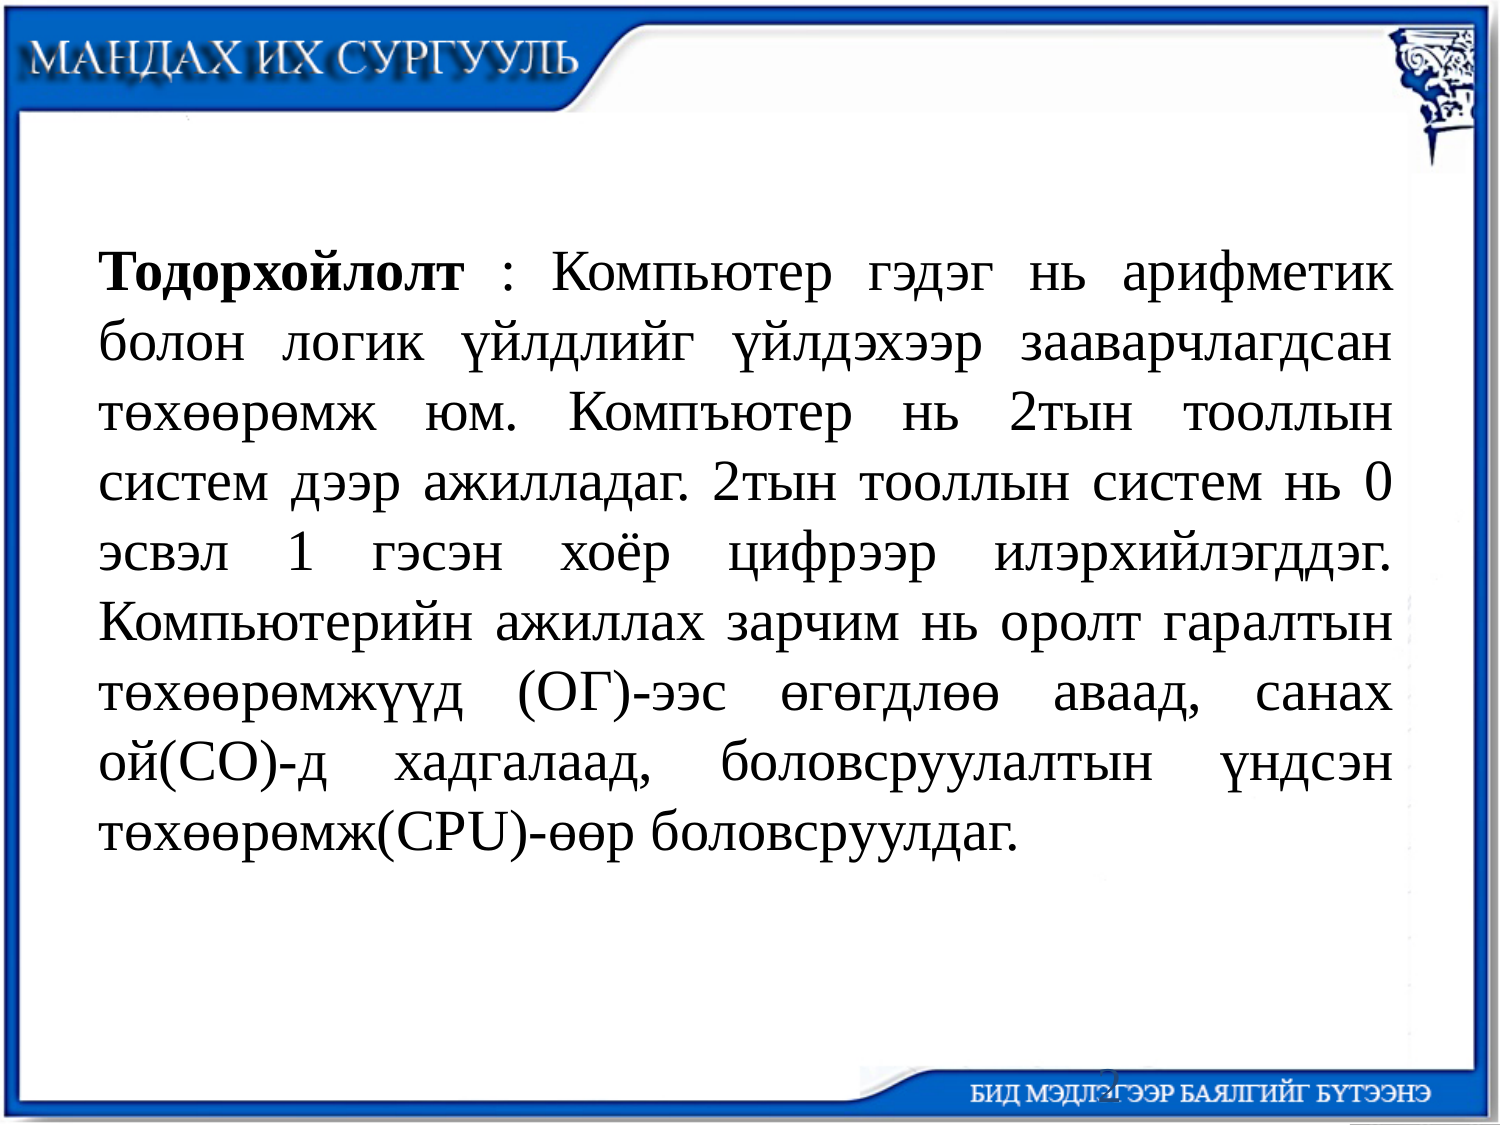

Тодорхойлолт : Компьютер гэдэг нь арифметик болон логик үйлдлийг үйлдэхээр зааварчлагдсан төхөөрөмж юм. Компъютер нь 2тын тооллын систем дээр ажилладаг. 2тын тооллын систем нь 0 эсвэл 1 гэсэн хоёр цифрээр илэрхийлэгддэг. Компьютерийн ажиллах зарчим нь оролт гаралтын төхөөрөмжүүд (ОГ)-ээс өгөгдлөө аваад, санах ой(СО)-д хадгалаад, боловсруулалтын үндсэн төхөөрөмж(CPU)-өөр боловсруулдаг.

2